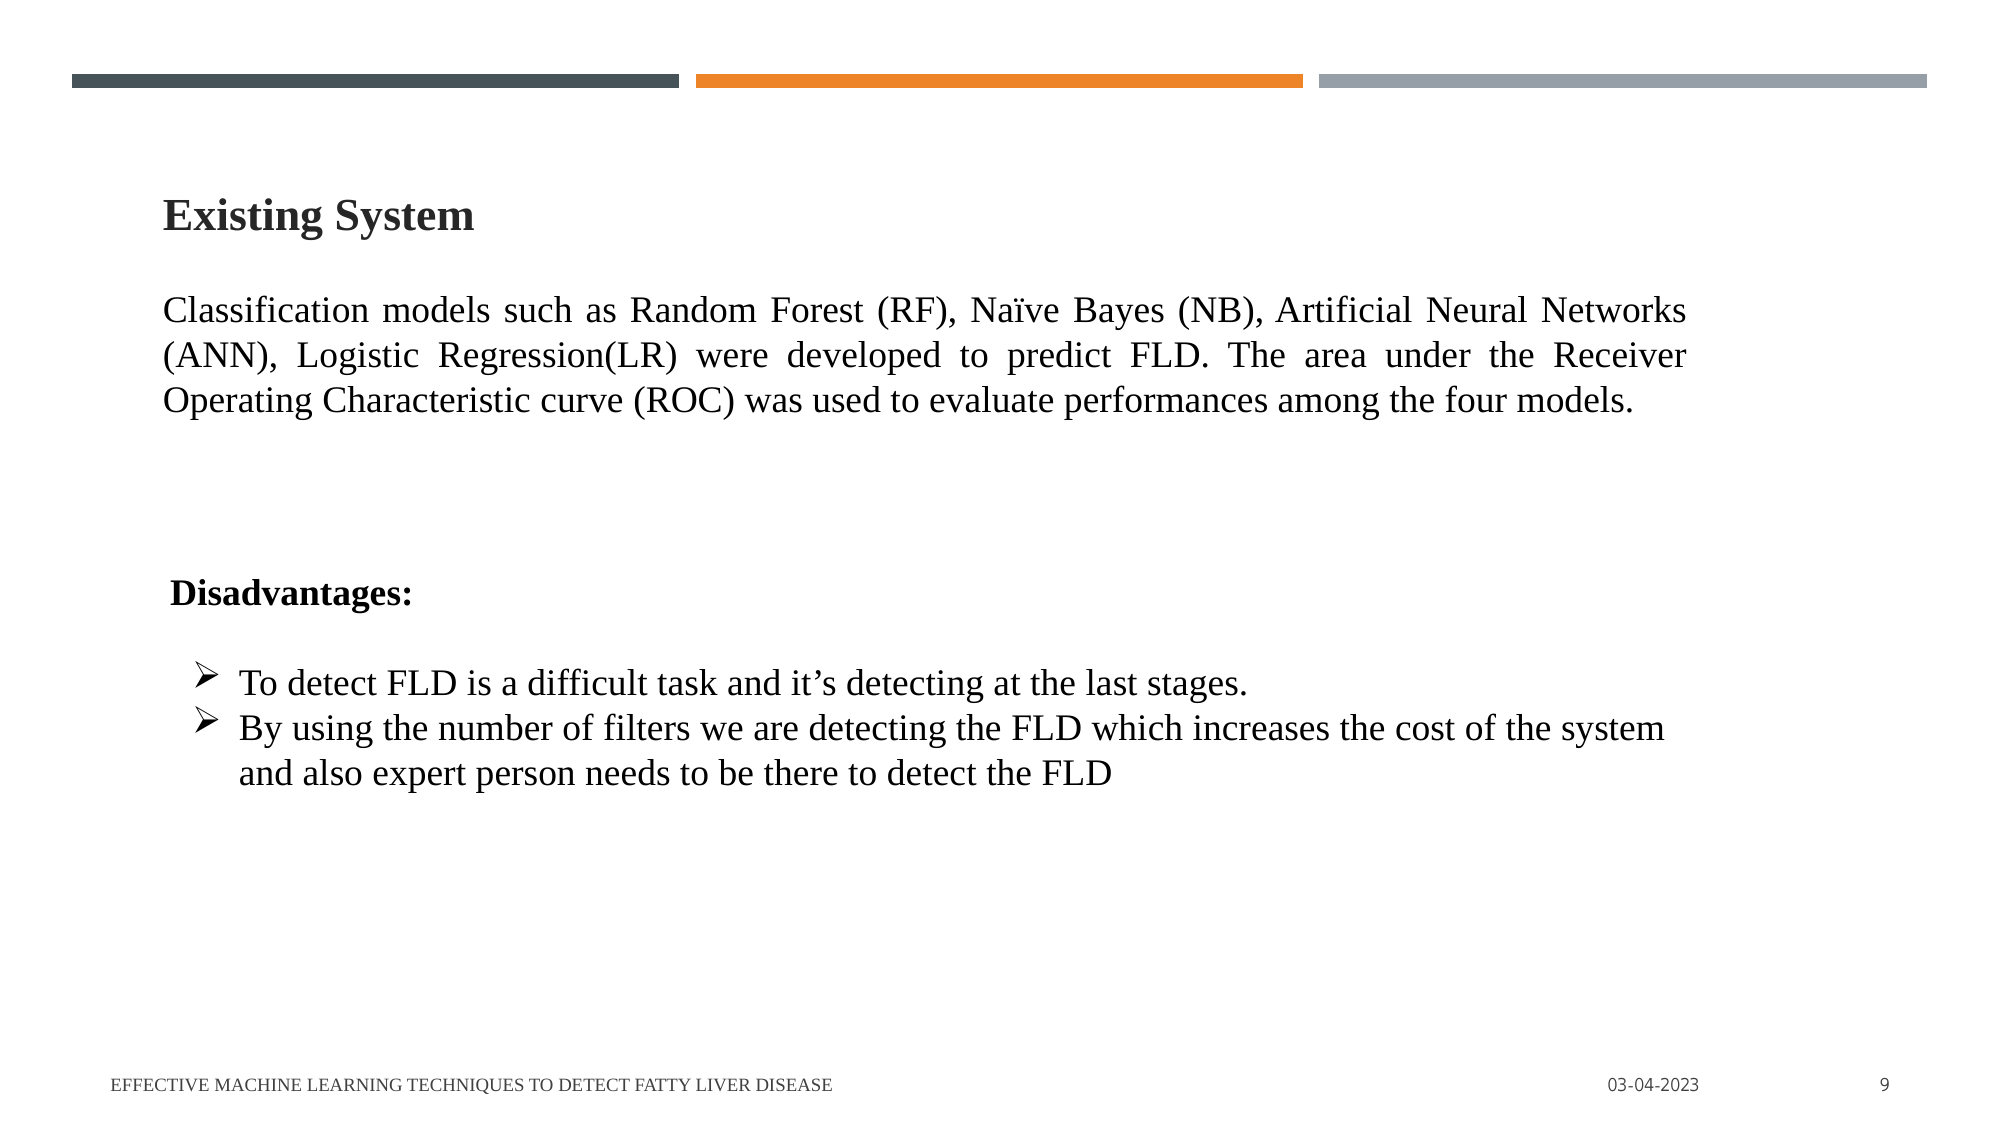

Existing System
Classification models such as Random Forest (RF), Naïve Bayes (NB), Artificial Neural Networks (ANN), Logistic Regression(LR) were developed to predict FLD. The area under the Receiver Operating Characteristic curve (ROC) was used to evaluate performances among the four models.
Disadvantages:
To detect FLD is a difficult task and it’s detecting at the last stages.
By using the number of filters we are detecting the FLD which increases the cost of the system and also expert person needs to be there to detect the FLD
Effective Machine Learning Techniques To Detect Fatty Liver Disease
03-04-2023
9